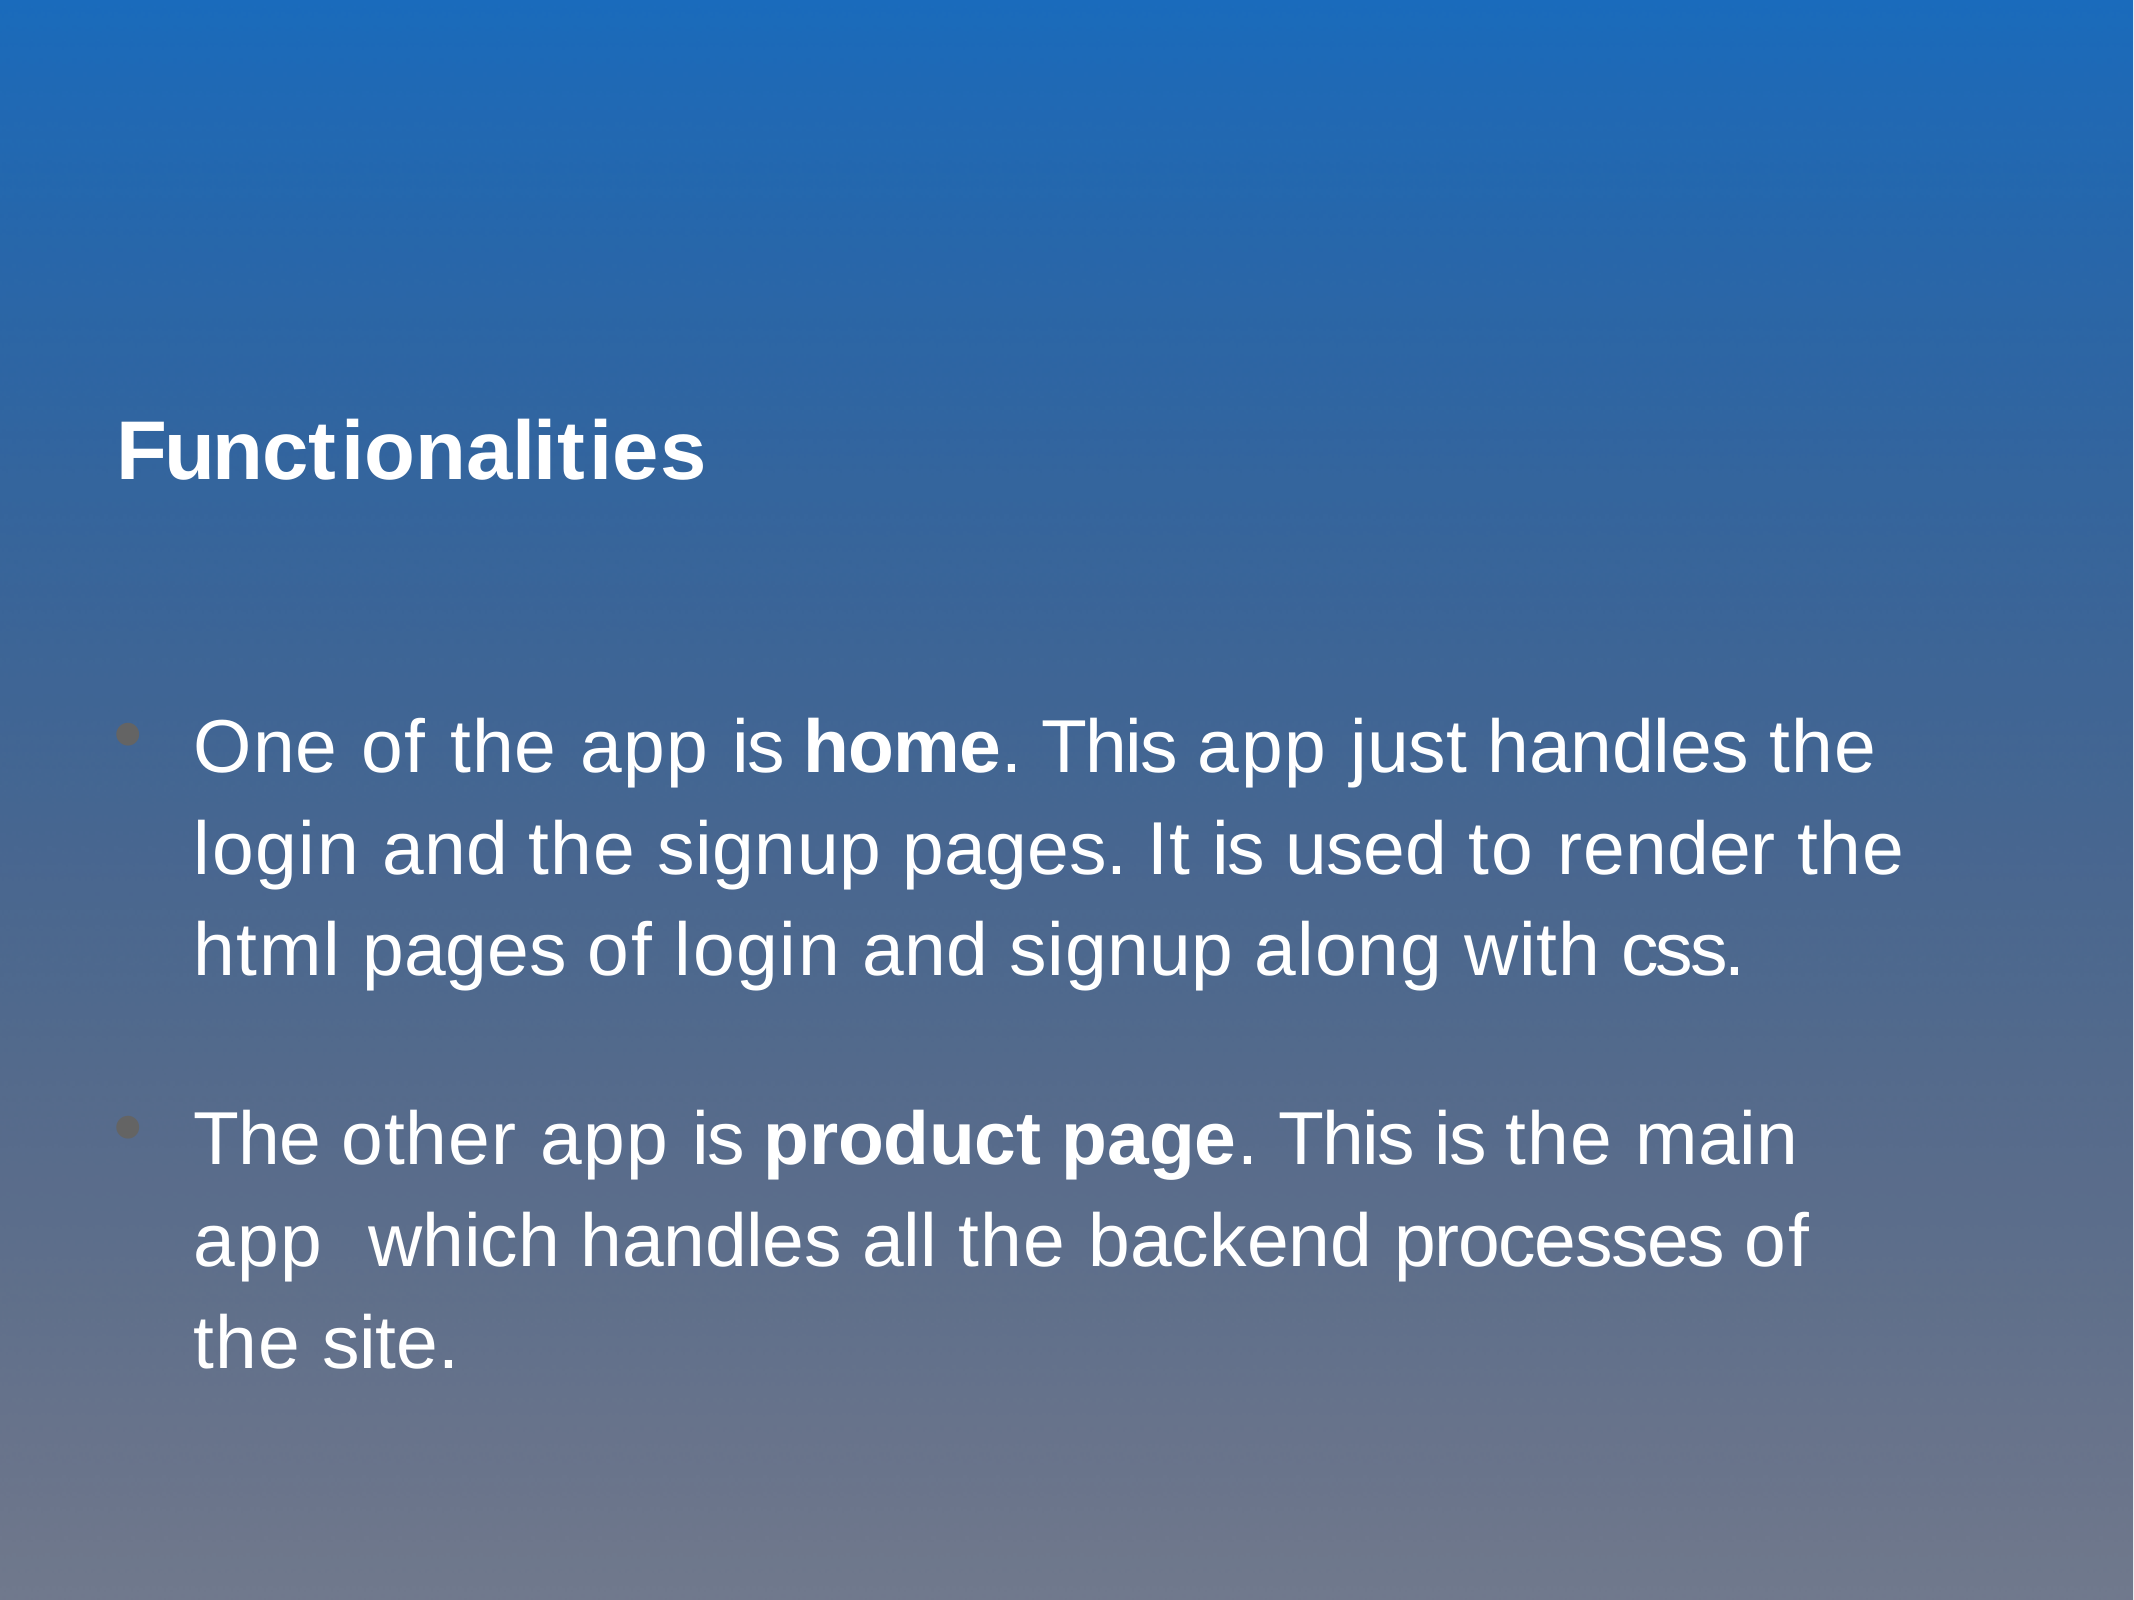

Functionalities
One of the app is home. This app just handles the  login and the signup pages. It is used to render the  html pages of login and signup along with css.
The other app is product page. This is the main app  which handles all the backend processes of the site.